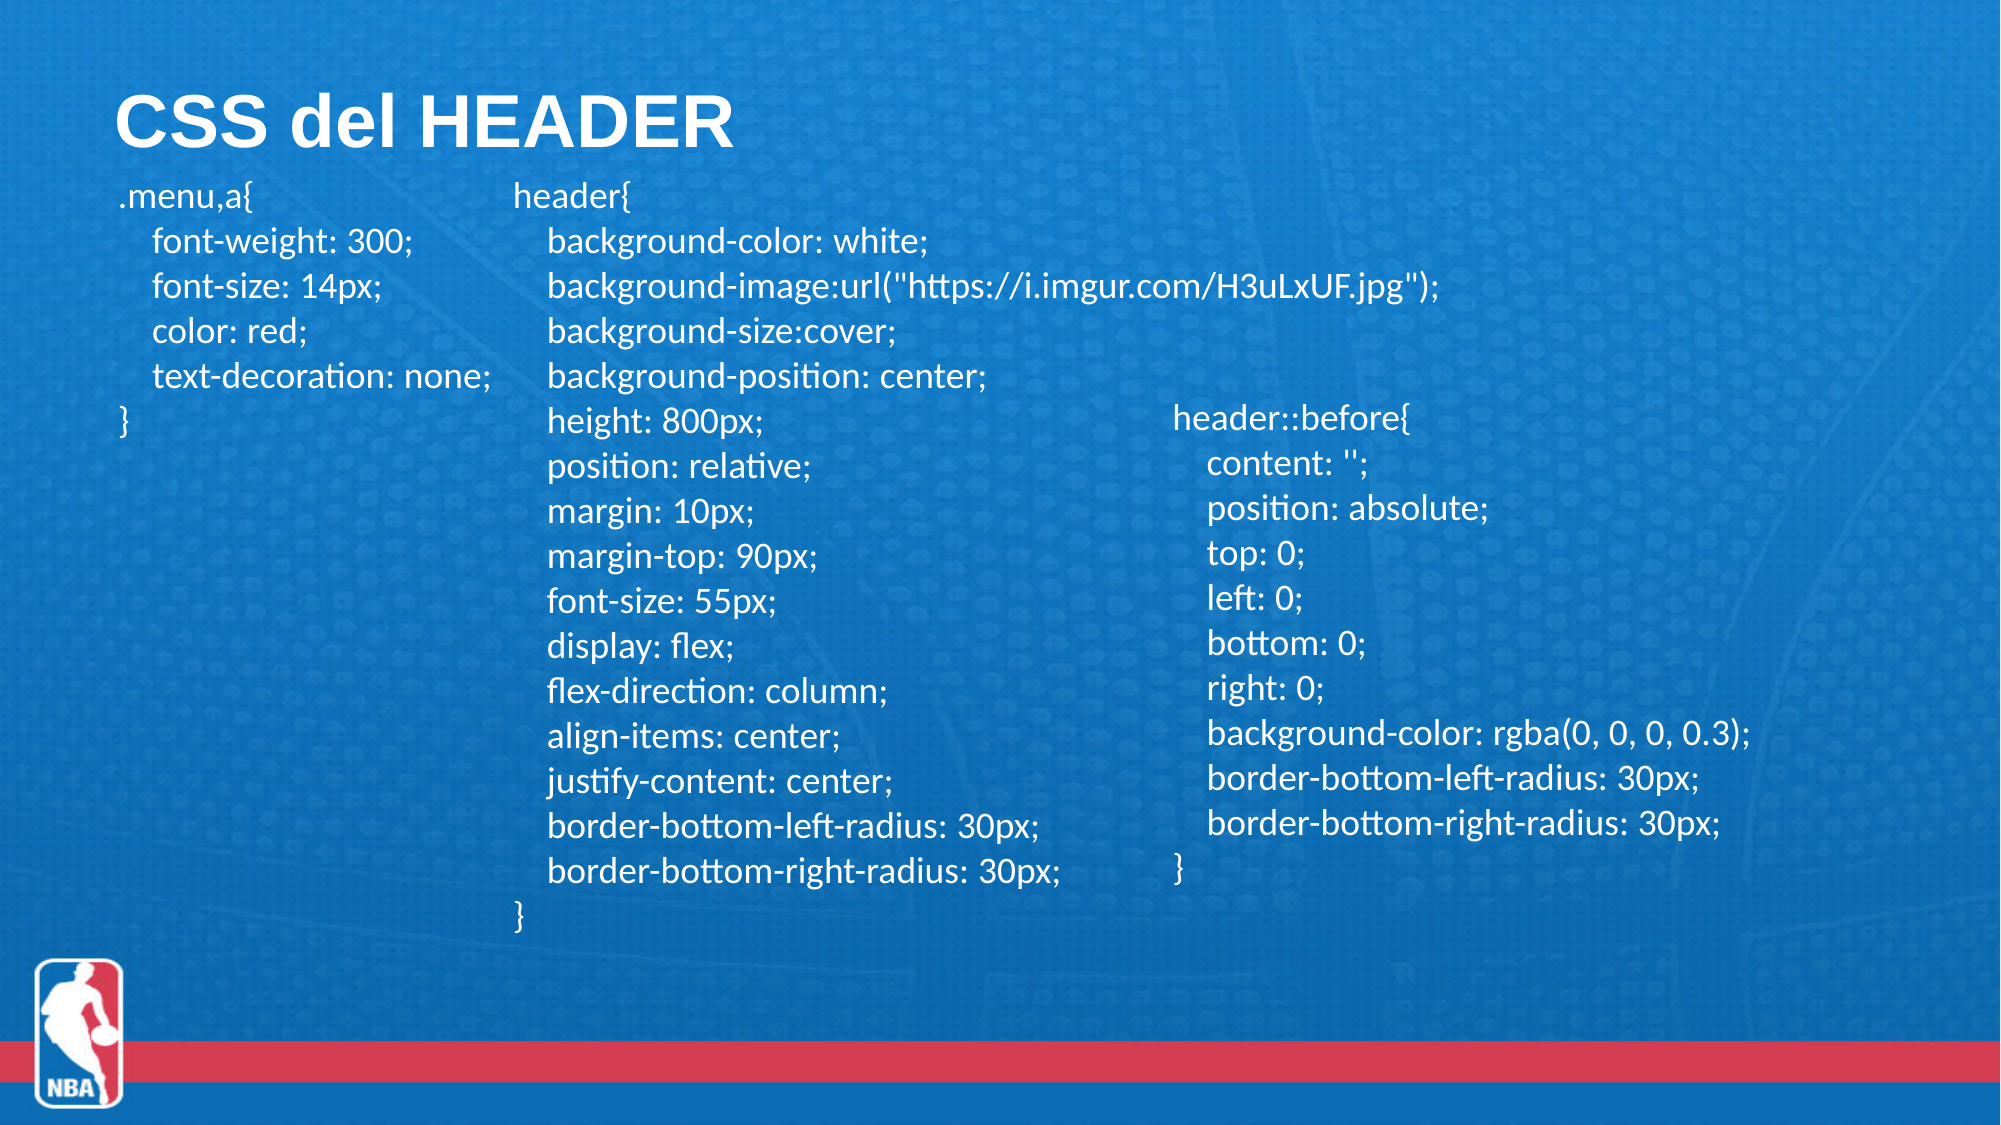

# CSS del HEADER
.menu,a{
    font-weight: 300;
    font-size: 14px;
    color: red;
    text-decoration: none;
}
header{
    background-color: white;
    background-image:url("https://i.imgur.com/H3uLxUF.jpg");
    background-size:cover;
    background-position: center;
    height: 800px;
    position: relative;
    margin: 10px;
    margin-top: 90px;
    font-size: 55px;
    display: flex;
    flex-direction: column;
    align-items: center;
    justify-content: center;
    border-bottom-left-radius: 30px;
    border-bottom-right-radius: 30px;
}
header::before{
    content: '';
    position: absolute;
    top: 0;
    left: 0;
    bottom: 0;
    right: 0;
    background-color: rgba(0, 0, 0, 0.3);
    border-bottom-left-radius: 30px;
    border-bottom-right-radius: 30px;
}